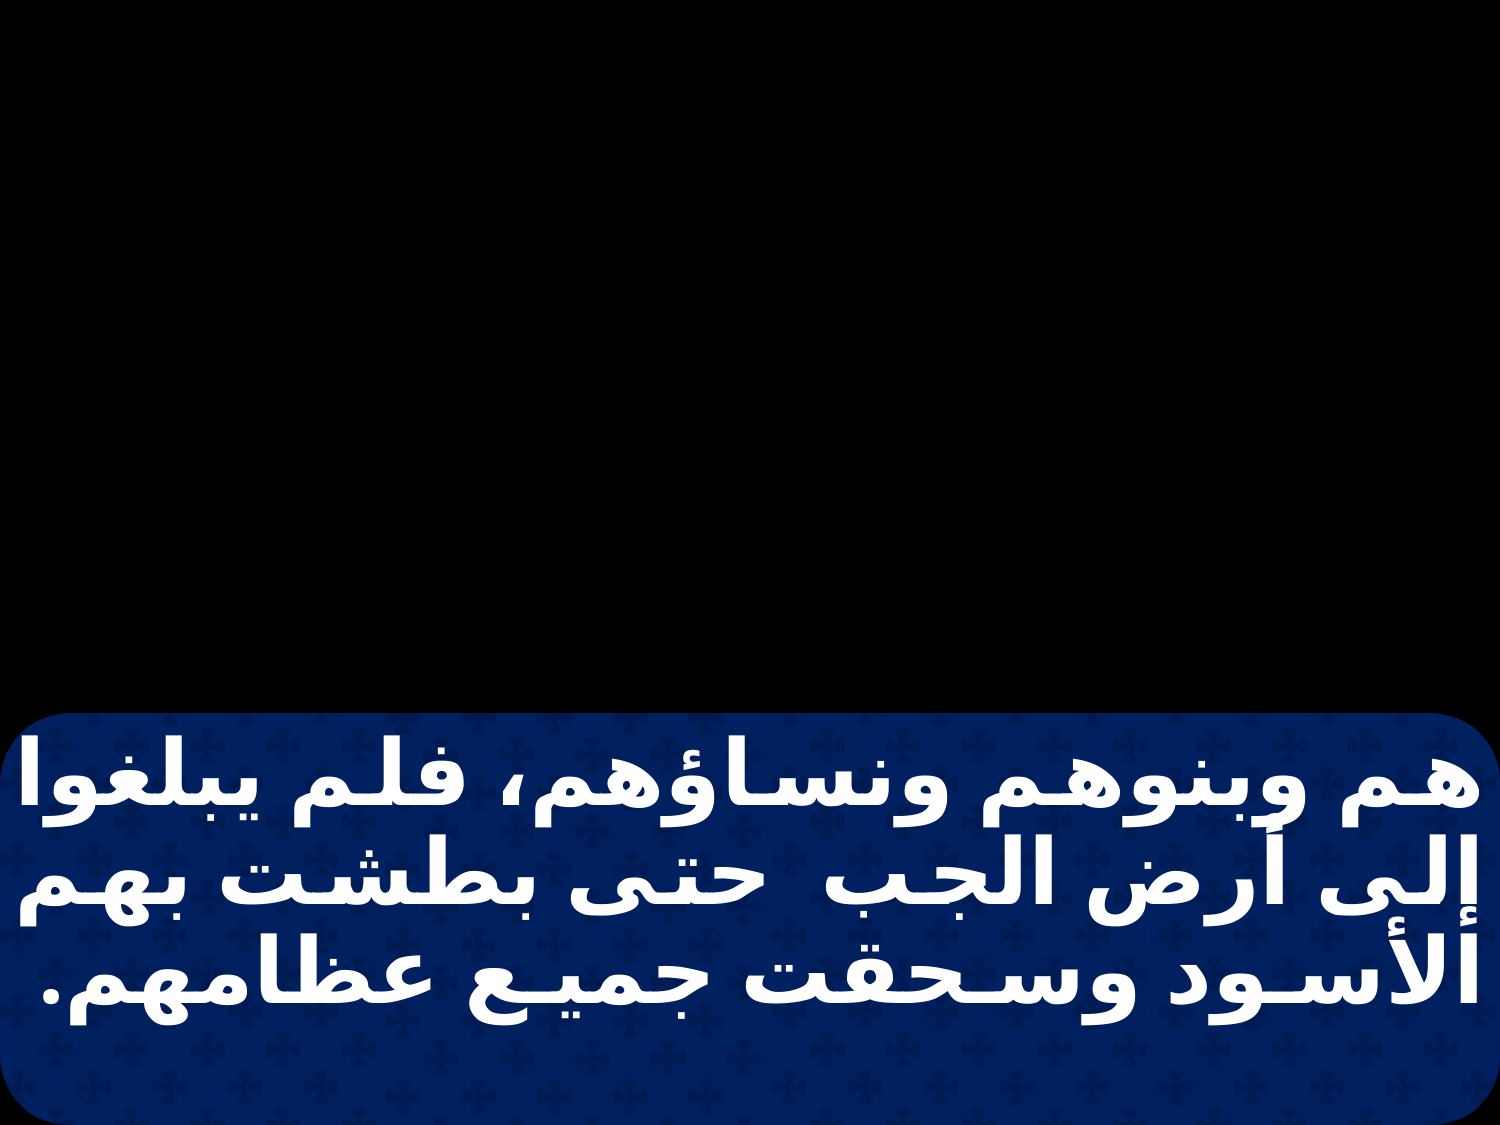

هم وبنوهم ونساؤهم، فلم يبلغوا إلى أرض الجب  حتى بطشت بهم الأسود وسحقت جميع عظامهم.